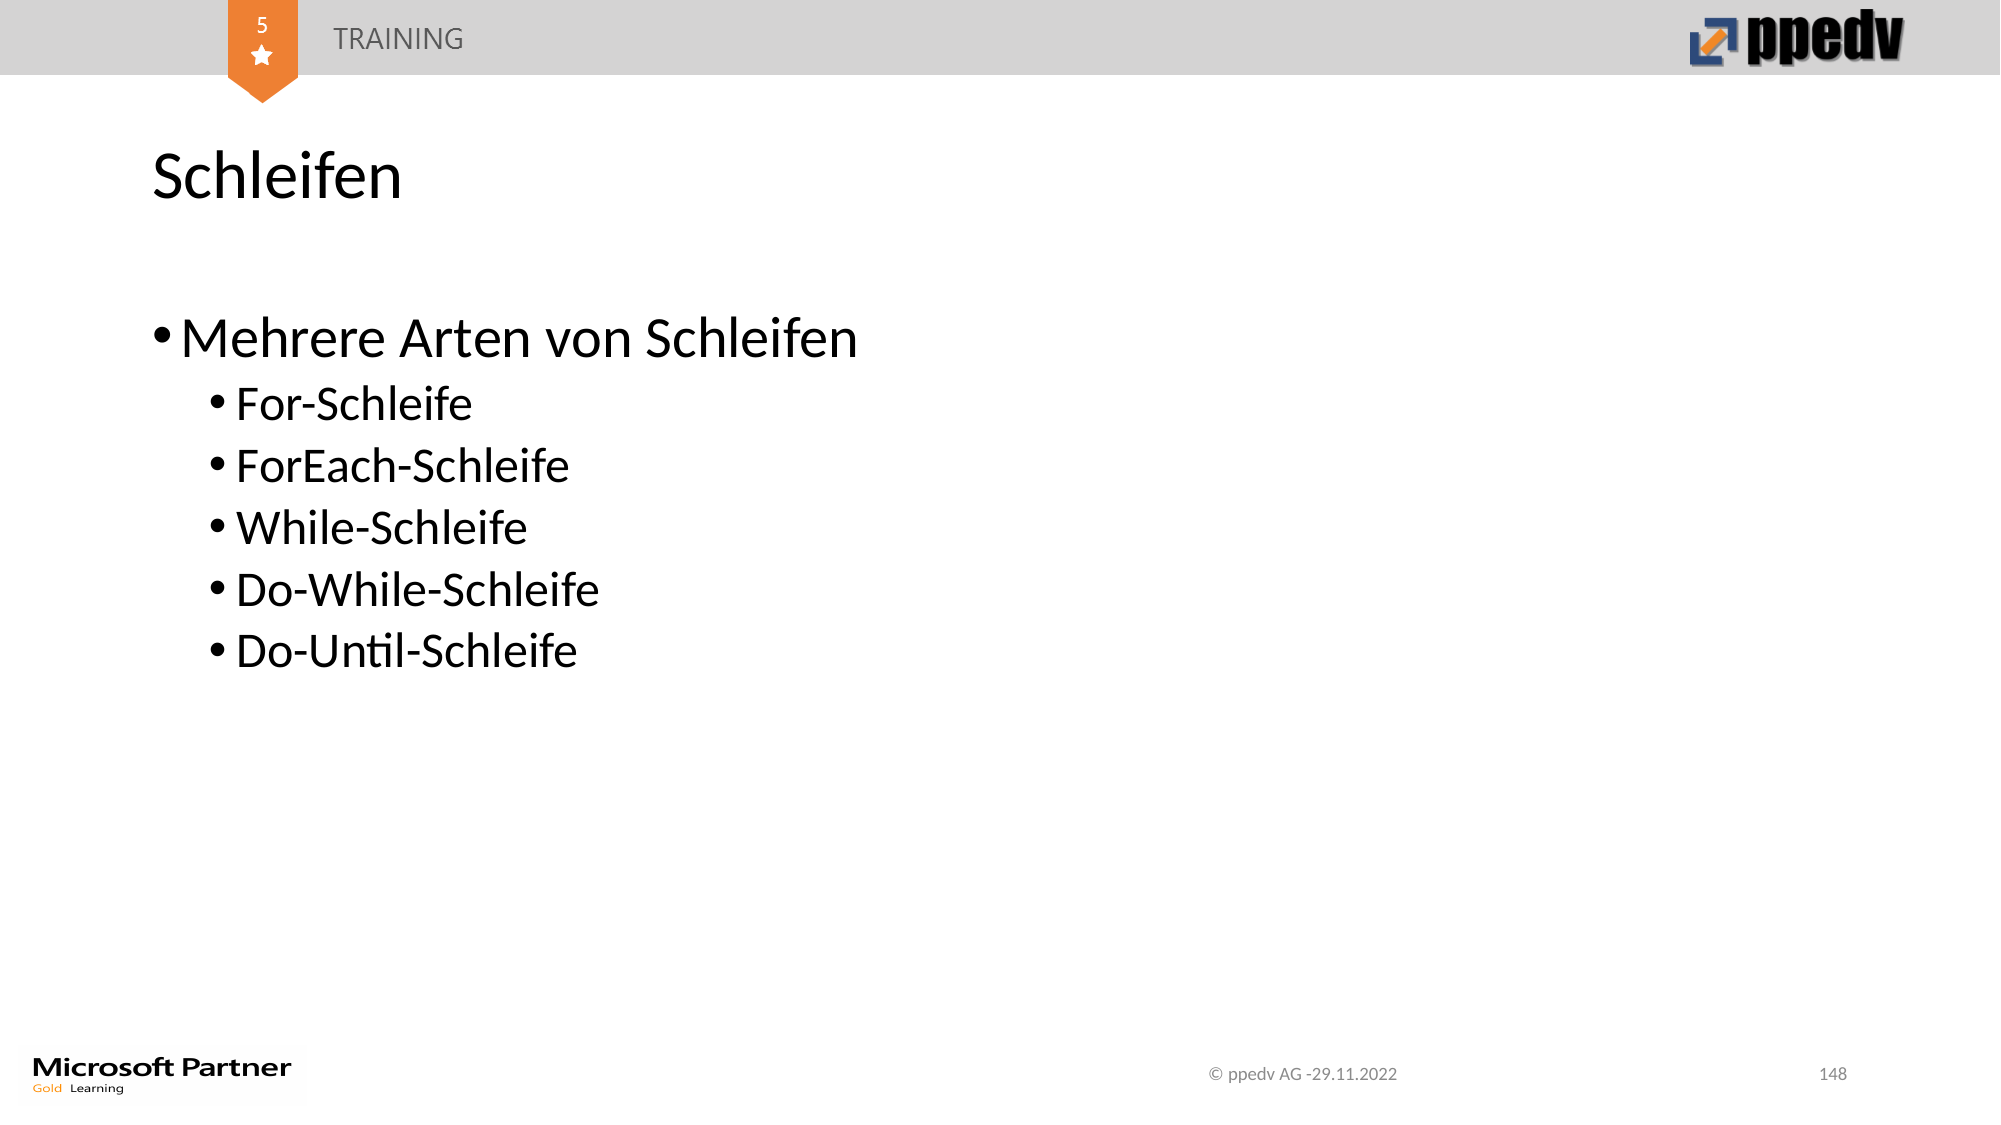

# Schleifen
Mehrere Arten von Schleifen
For-Schleife
ForEach-Schleife
While-Schleife
Do-While-Schleife
Do-Until-Schleife
© ppedv AG -29.11.2022
148